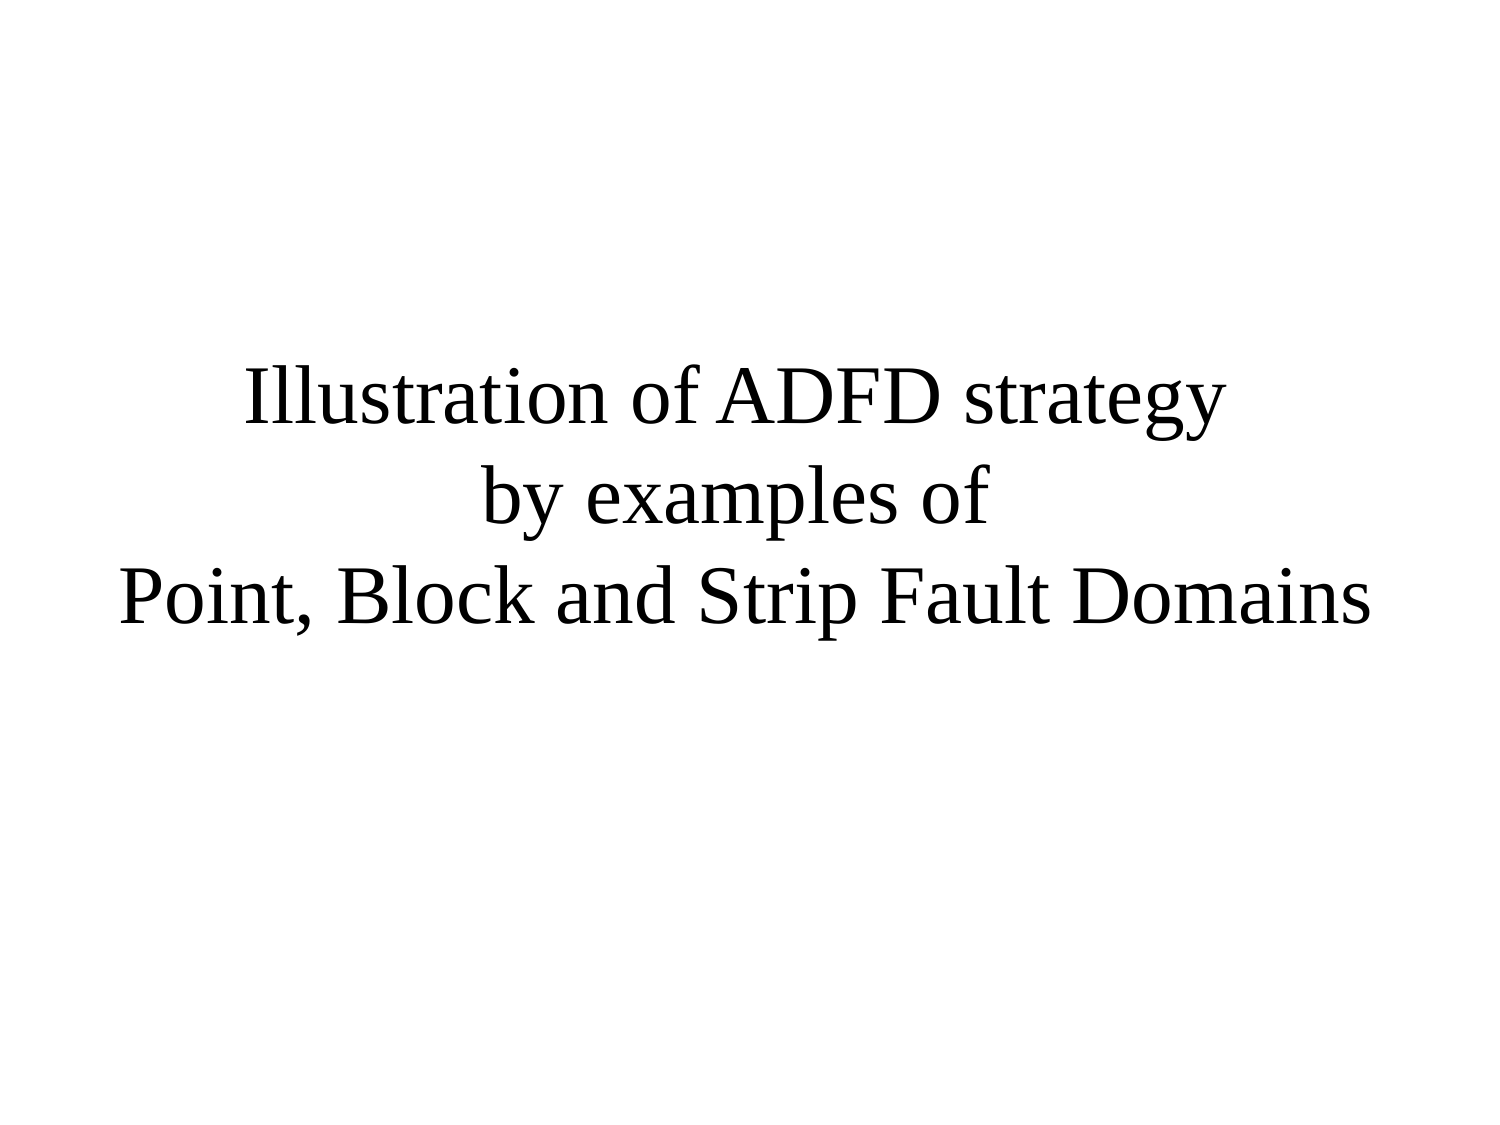

# Illustration of ADFD strategy by examples of Point, Block and Strip Fault Domains